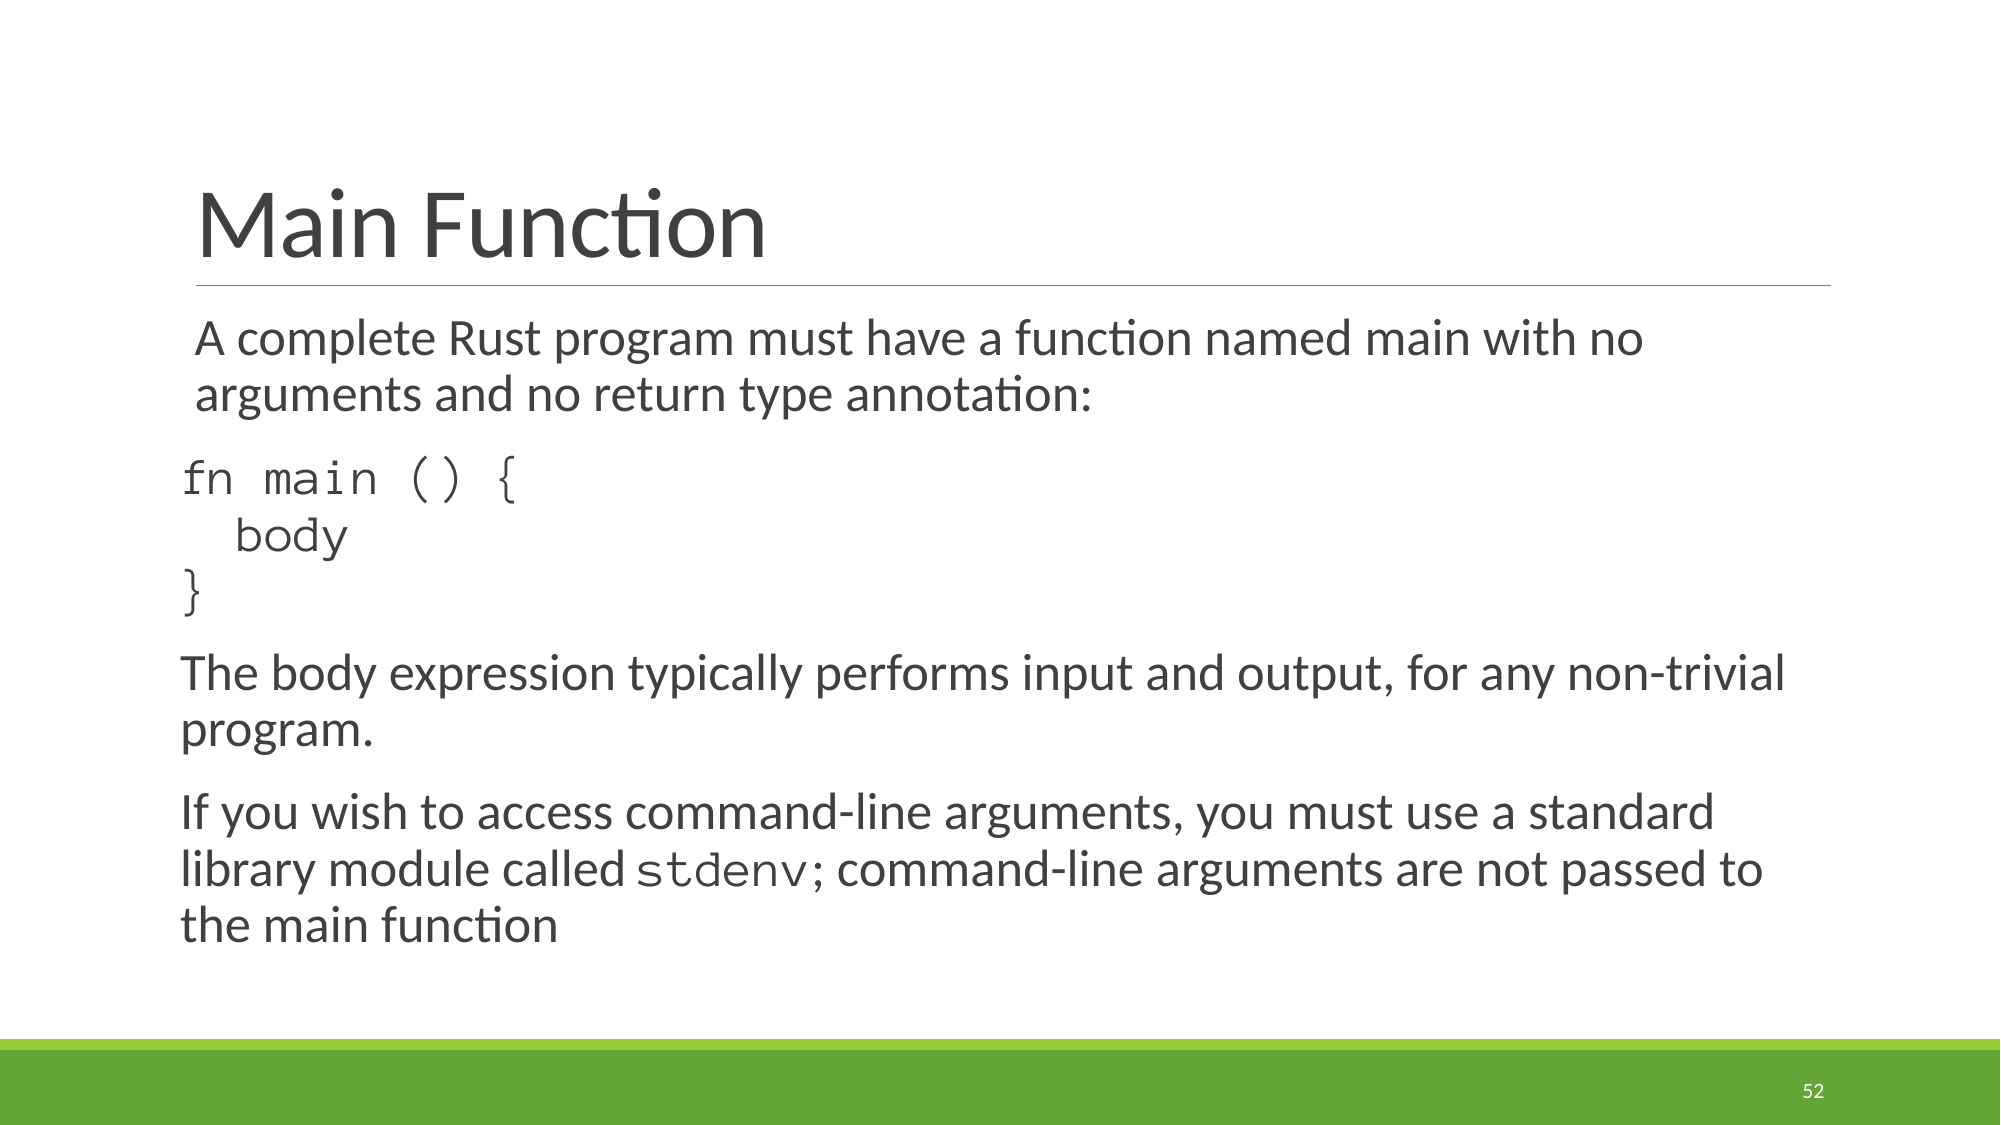

# Main Function
A complete Rust program must have a function named main with no arguments and no return type annotation:
fn main () {
  body
}
The body expression typically performs input and output, for any non-trivial program.
If you wish to access command-line arguments, you must use a standard library module called stdenv; command-line arguments are not passed to the main function

52